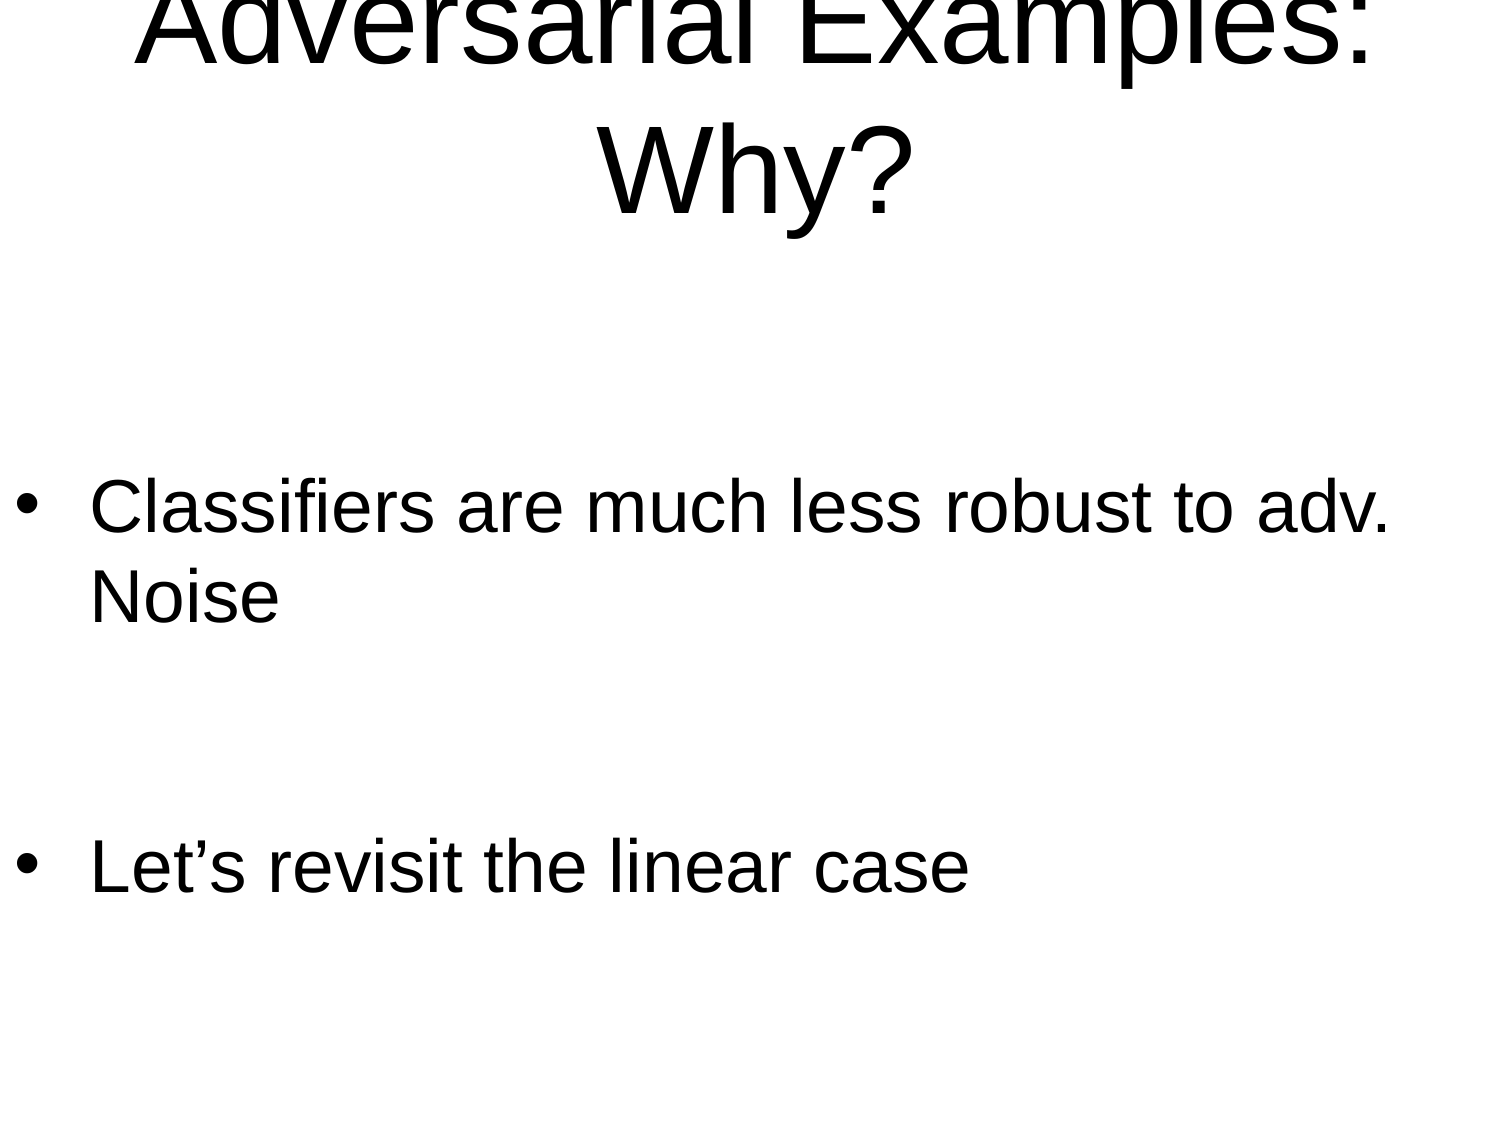

# Adversarial Examples: Why?

Classifiers are much less robust to adv. Noise

Let’s revisit the linear case